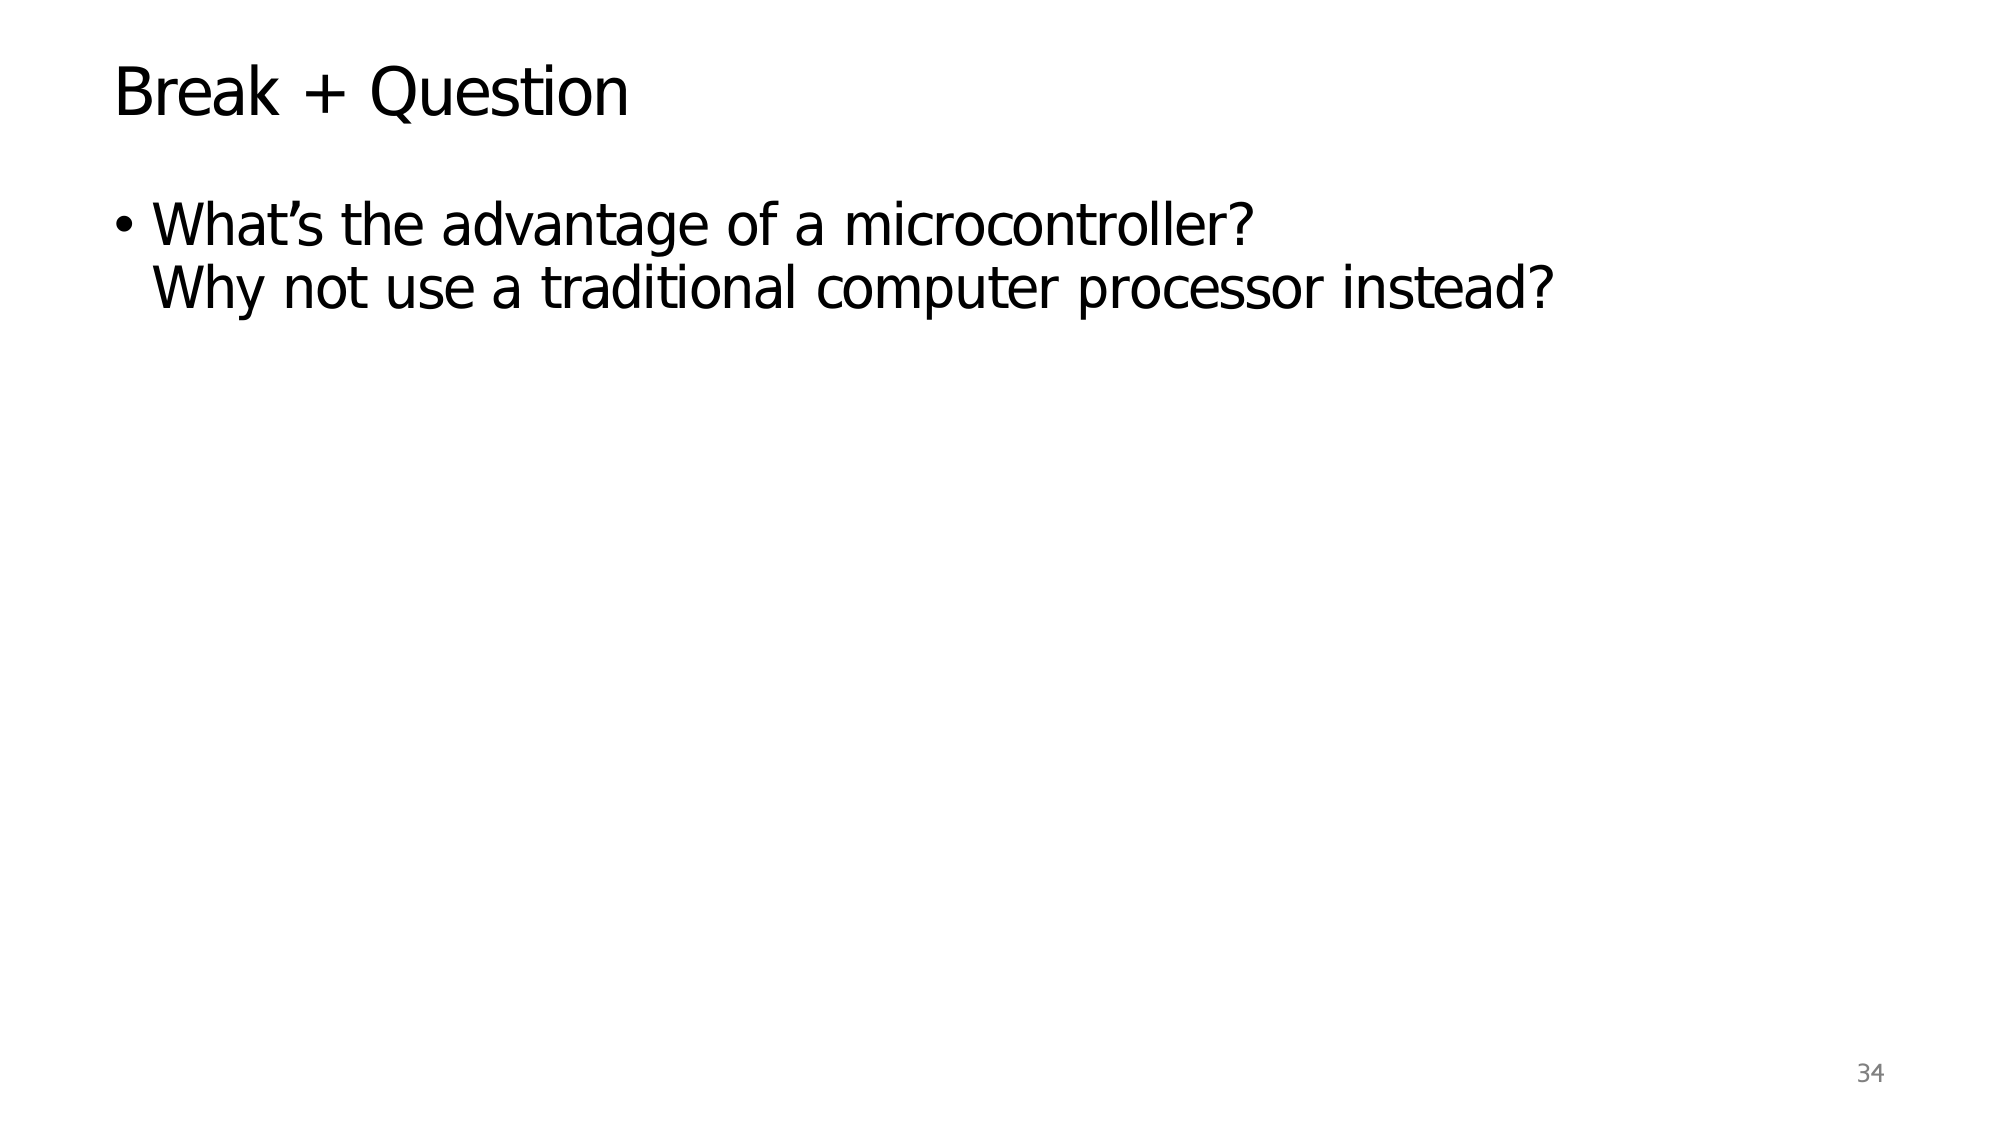

# Break + Question
What’s the advantage of a microcontroller?
Why not use a traditional computer processor instead?
34